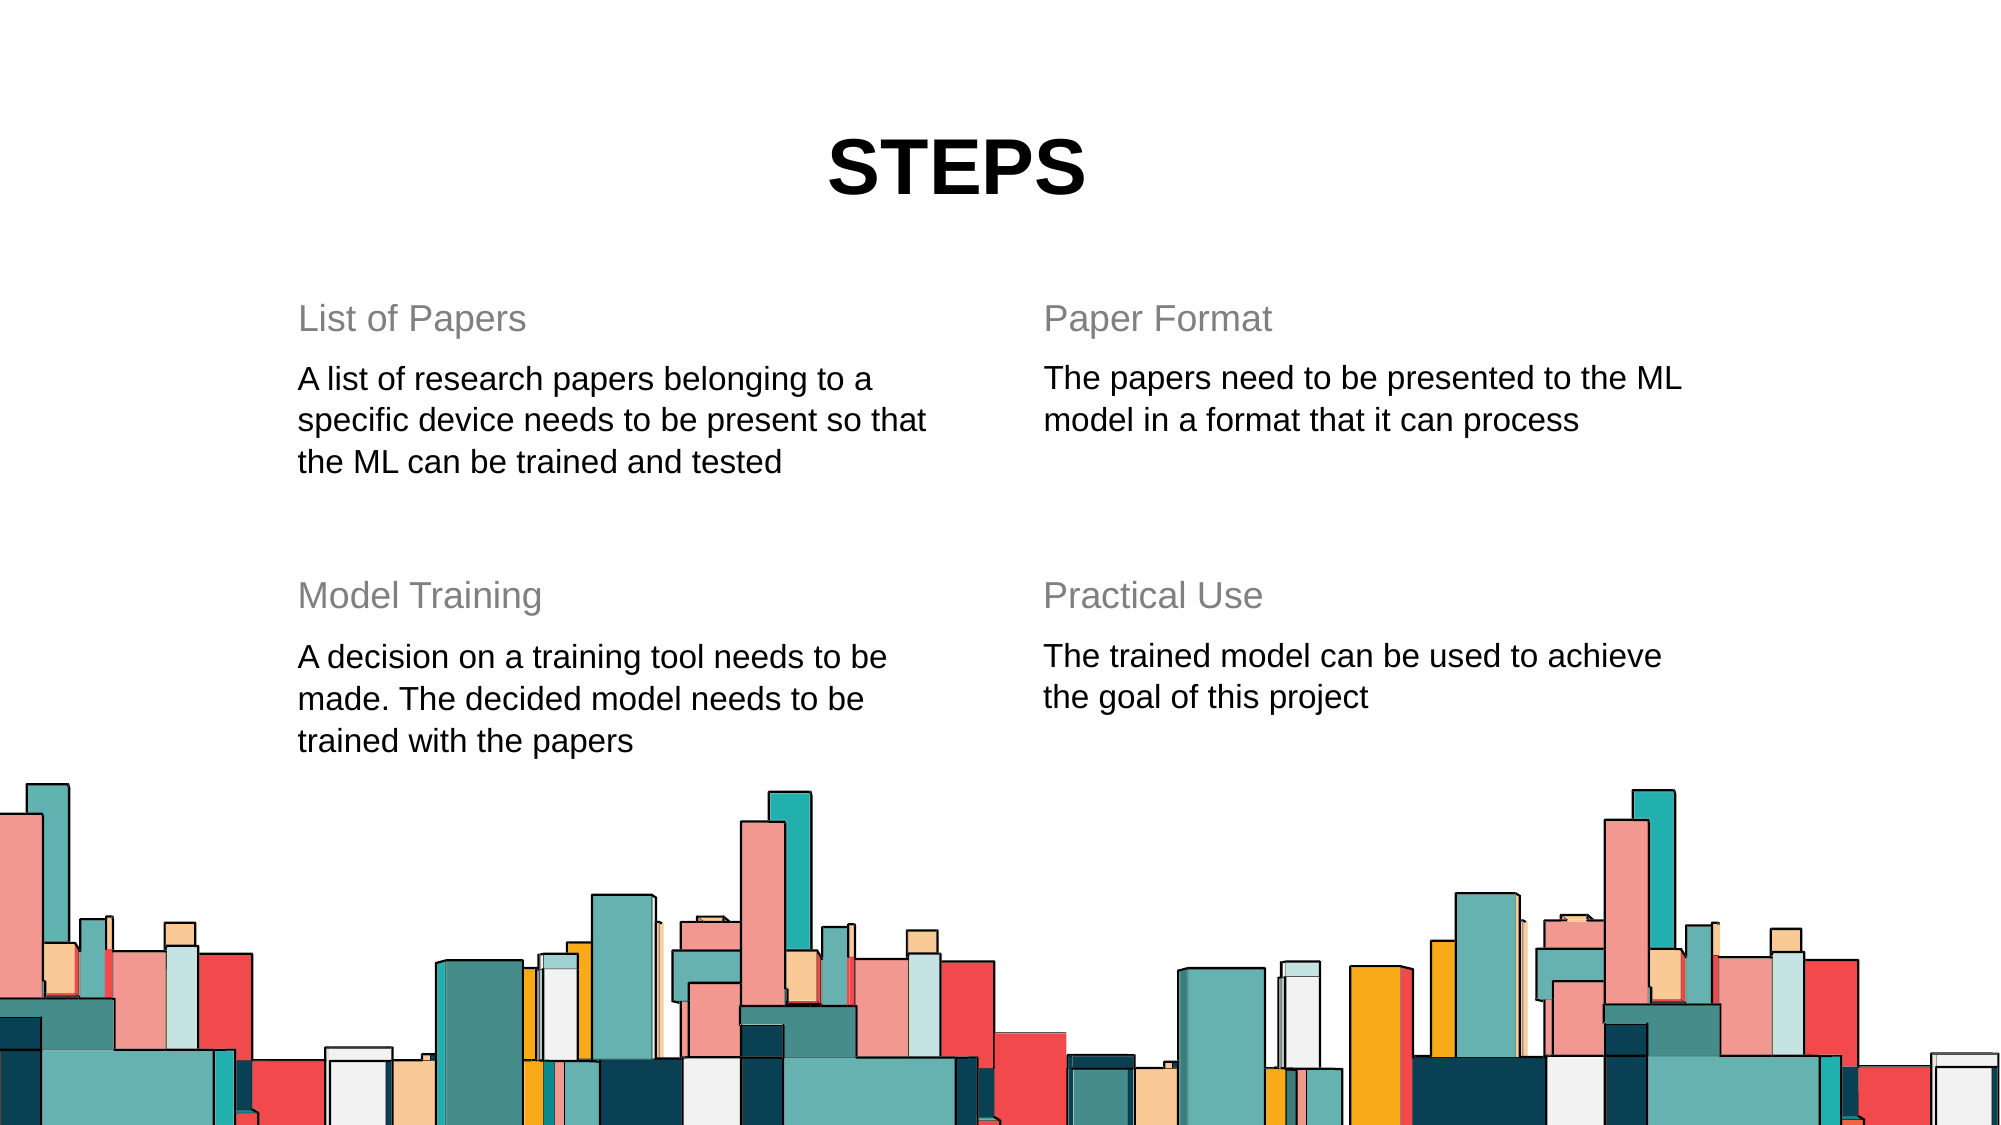

# Steps
List of Papers
Paper Format
The papers need to be presented to the ML model in a format that it can process
A list of research papers belonging to a specific device needs to be present so that the ML can be trained and tested
Model Training
Practical Use
The trained model can be used to achieve the goal of this project
A decision on a training tool needs to be made. The decided model needs to be trained with the papers